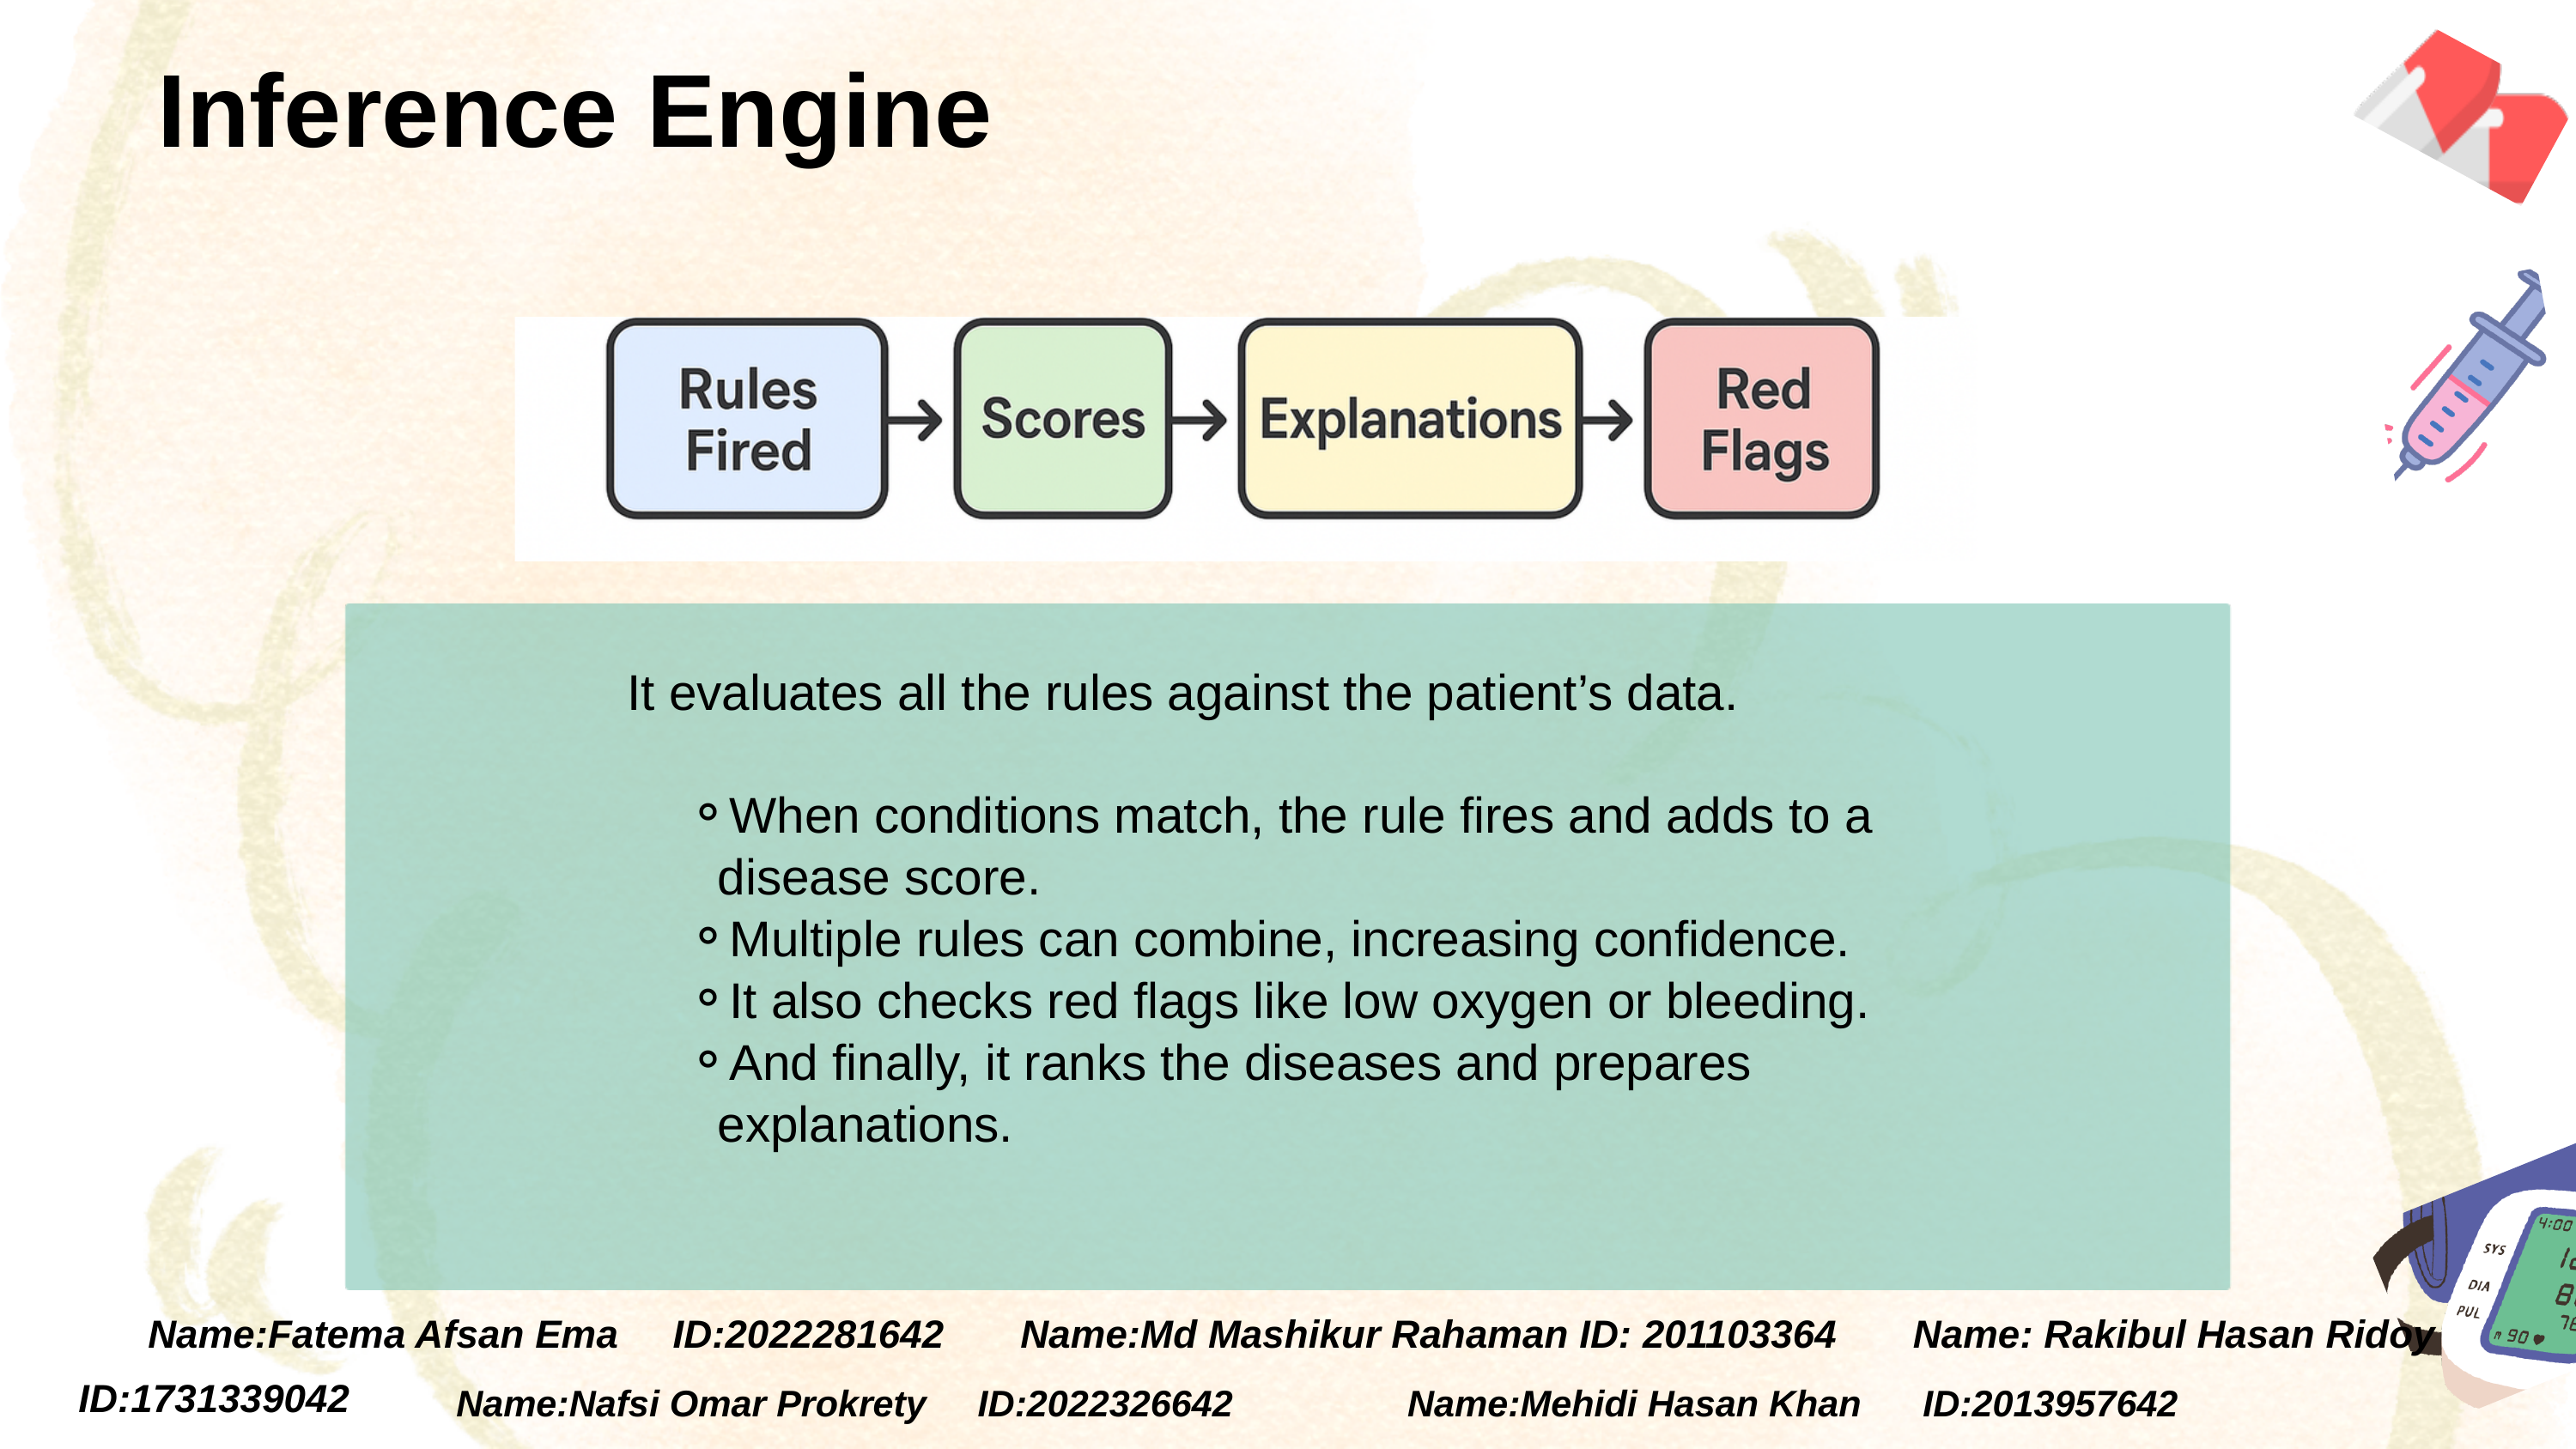

Inference Engine

It evaluates all the rules against the patient’s data.

When conditions match, the rule fires and adds to a disease score.
Multiple rules can combine, increasing confidence.
It also checks red flags like low oxygen or bleeding.
And finally, it ranks the diseases and prepares explanations.

Name:Fatema Afsan Ema     ID:2022281642       Name:Md Mashikur Rahaman ID: 201103364       Name: Rakibul Hasan Ridoy  ID:1731339042
Name:Nafsi Omar Prokrety     ID:2022326642                 Name:Mehidi Hasan Khan      ID:2013957642